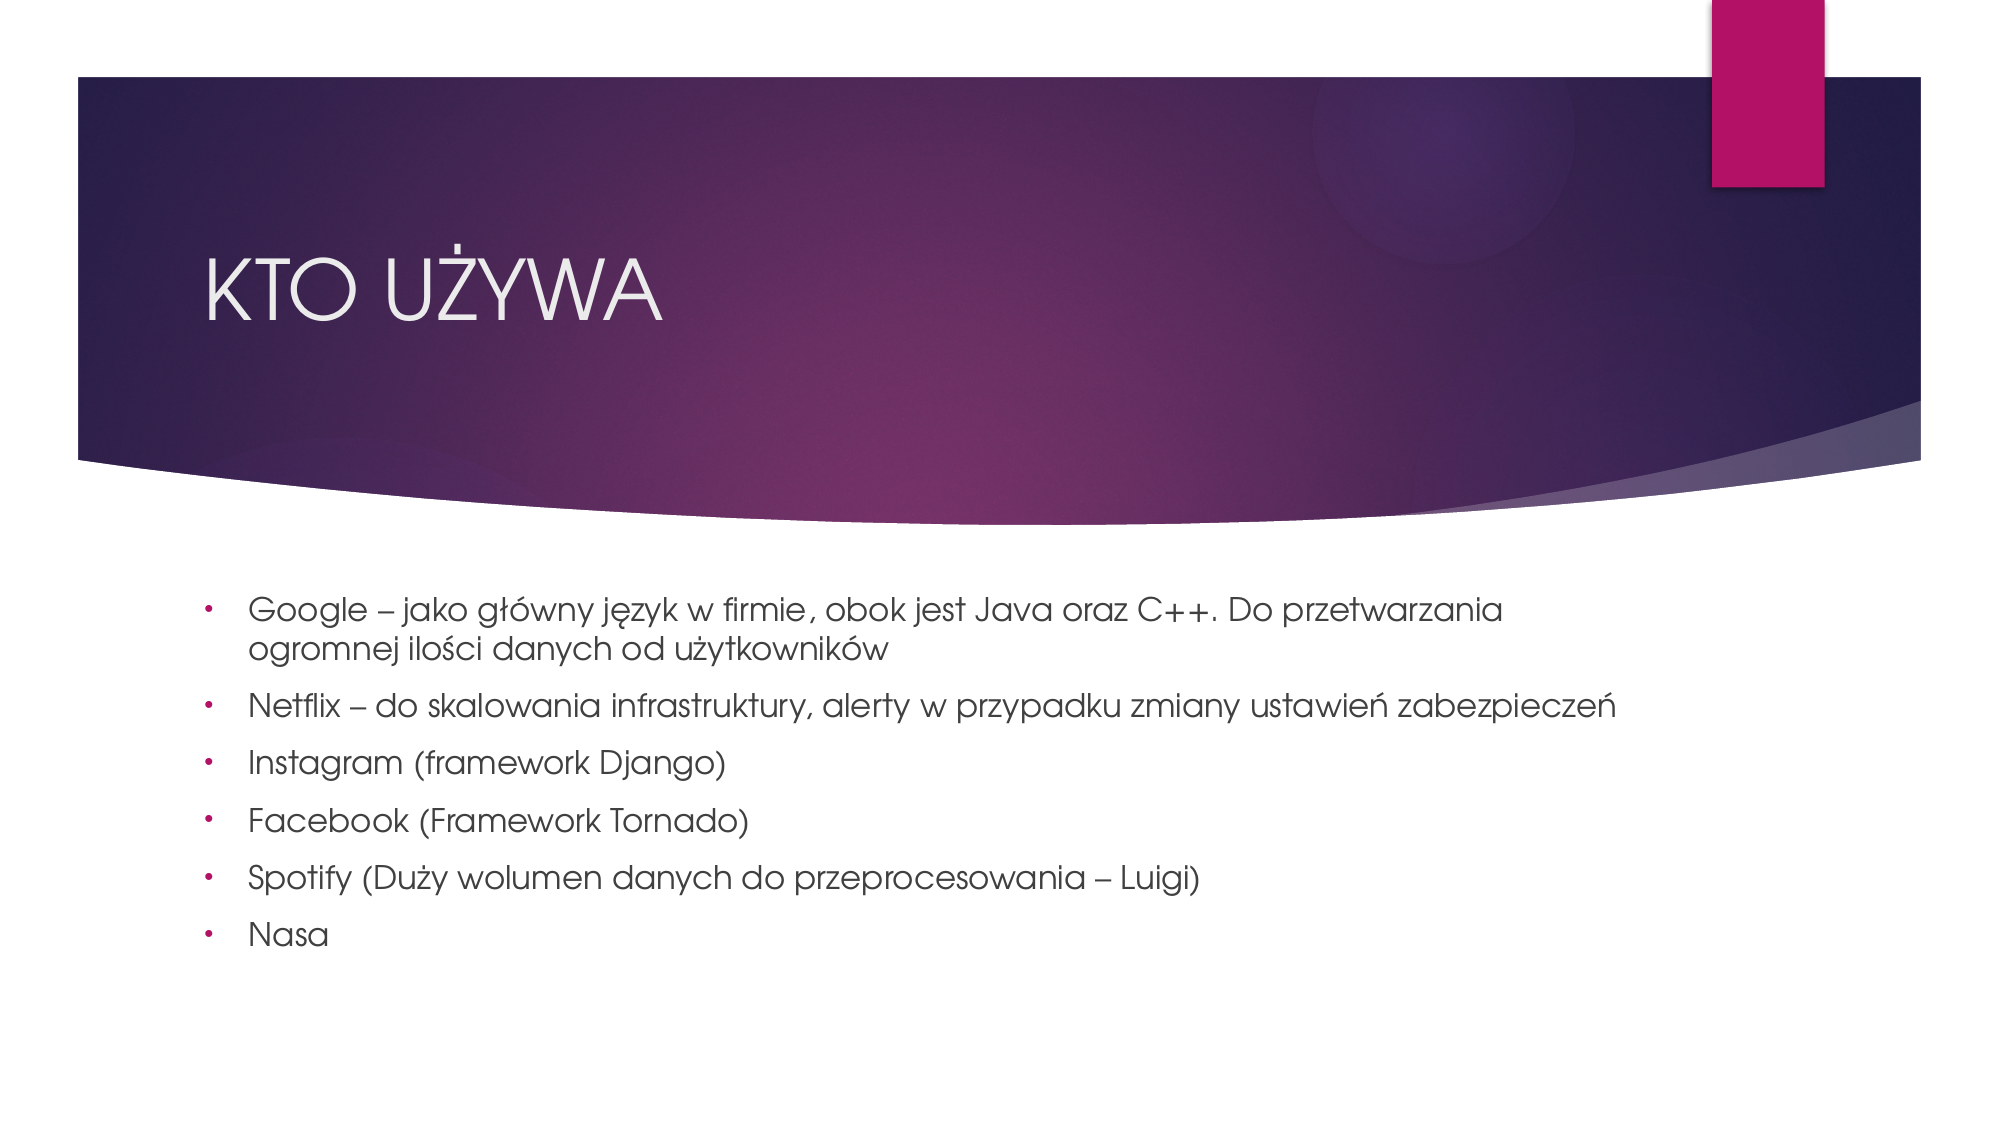

# KTO UŻYWA
Google – jako główny język w firmie, obok jest Java oraz C++. Do przetwarzania ogromnej ilości danych od użytkowników
Netflix – do skalowania infrastruktury, alerty w przypadku zmiany ustawień zabezpieczeń
Instagram (framework Django)
Facebook (Framework Tornado)
Spotify (Duży wolumen danych do przeprocesowania – Luigi)
Nasa